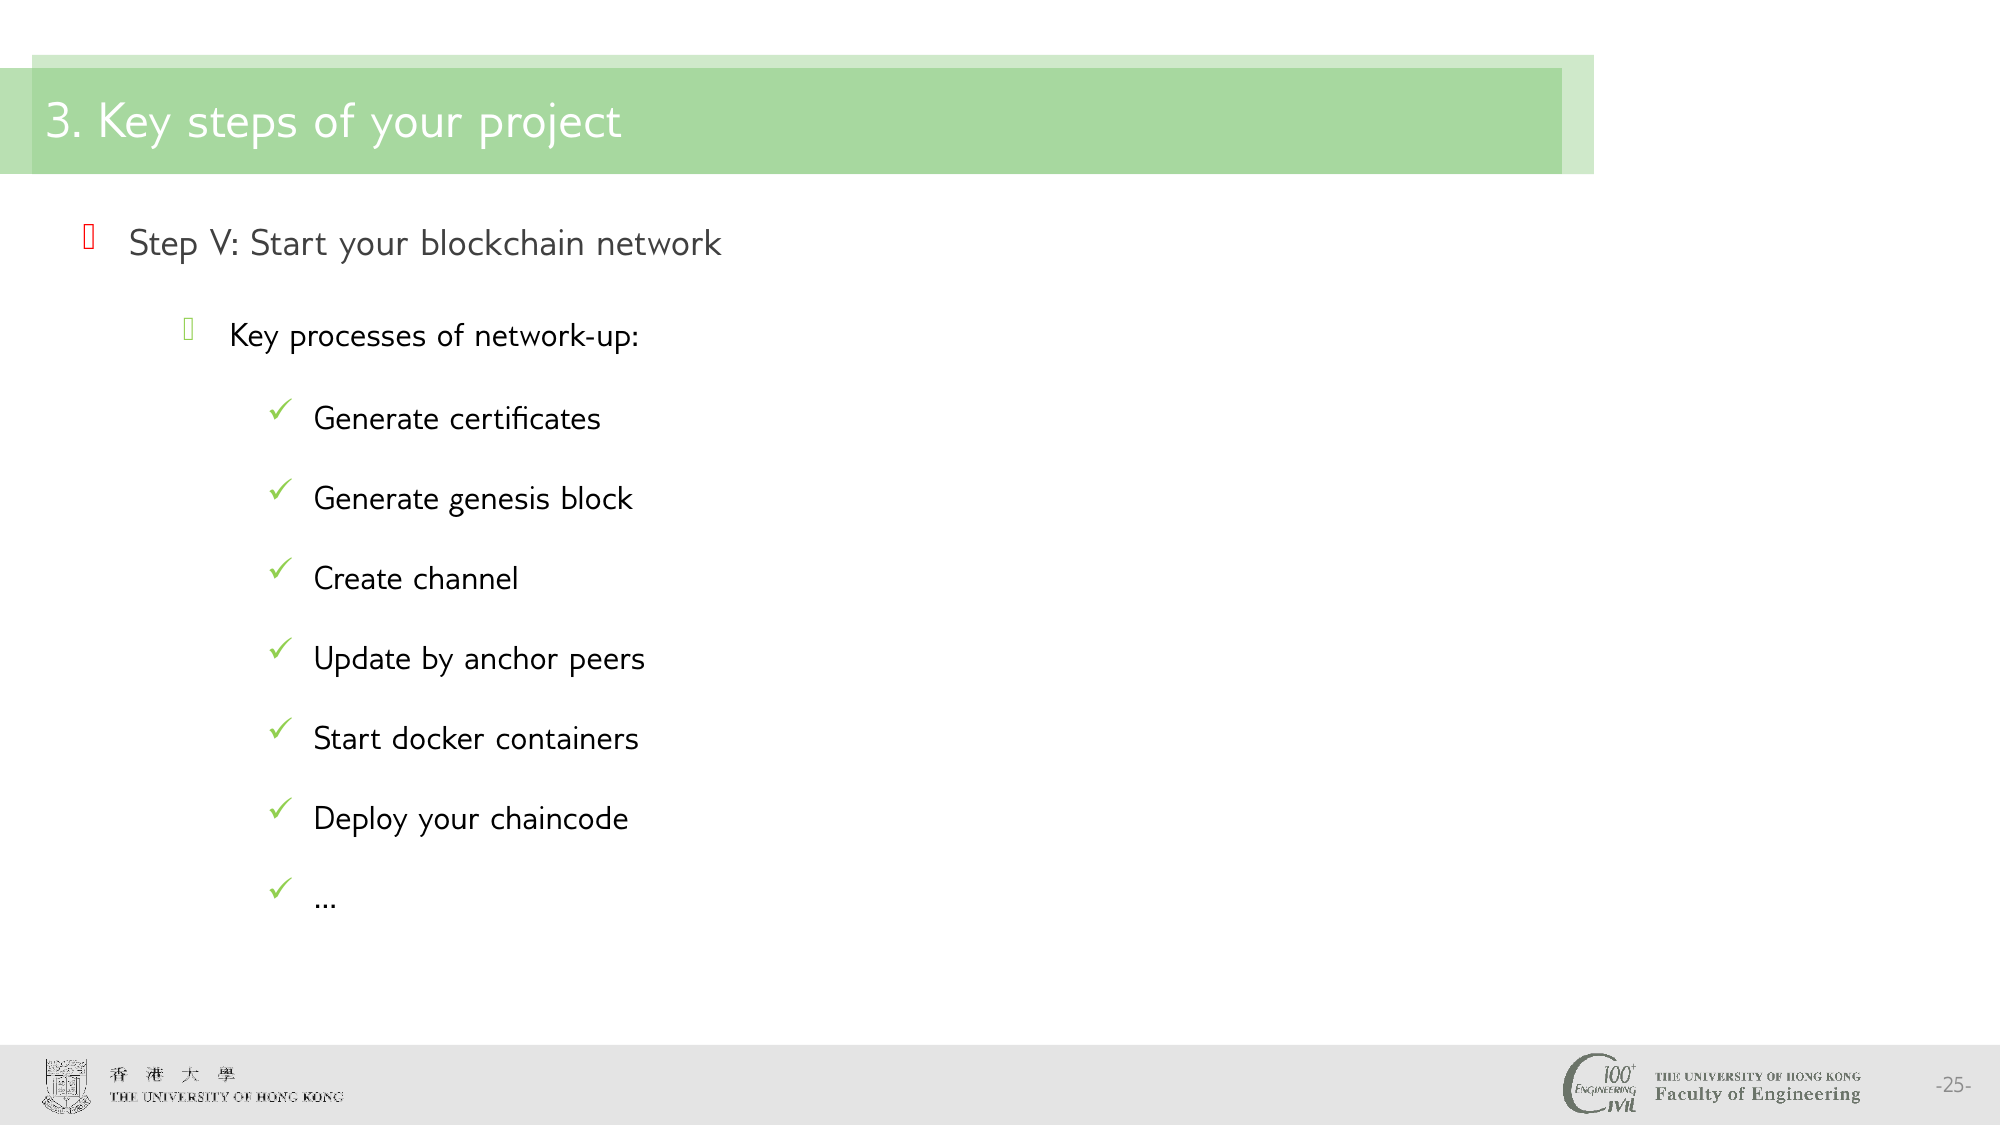

# 3. Key steps of your project
Step V: Start your blockchain network
Key processes of network-up:
Generate certificates
Generate genesis block
Create channel
Update by anchor peers
Start docker containers
Deploy your chaincode
…
-25-